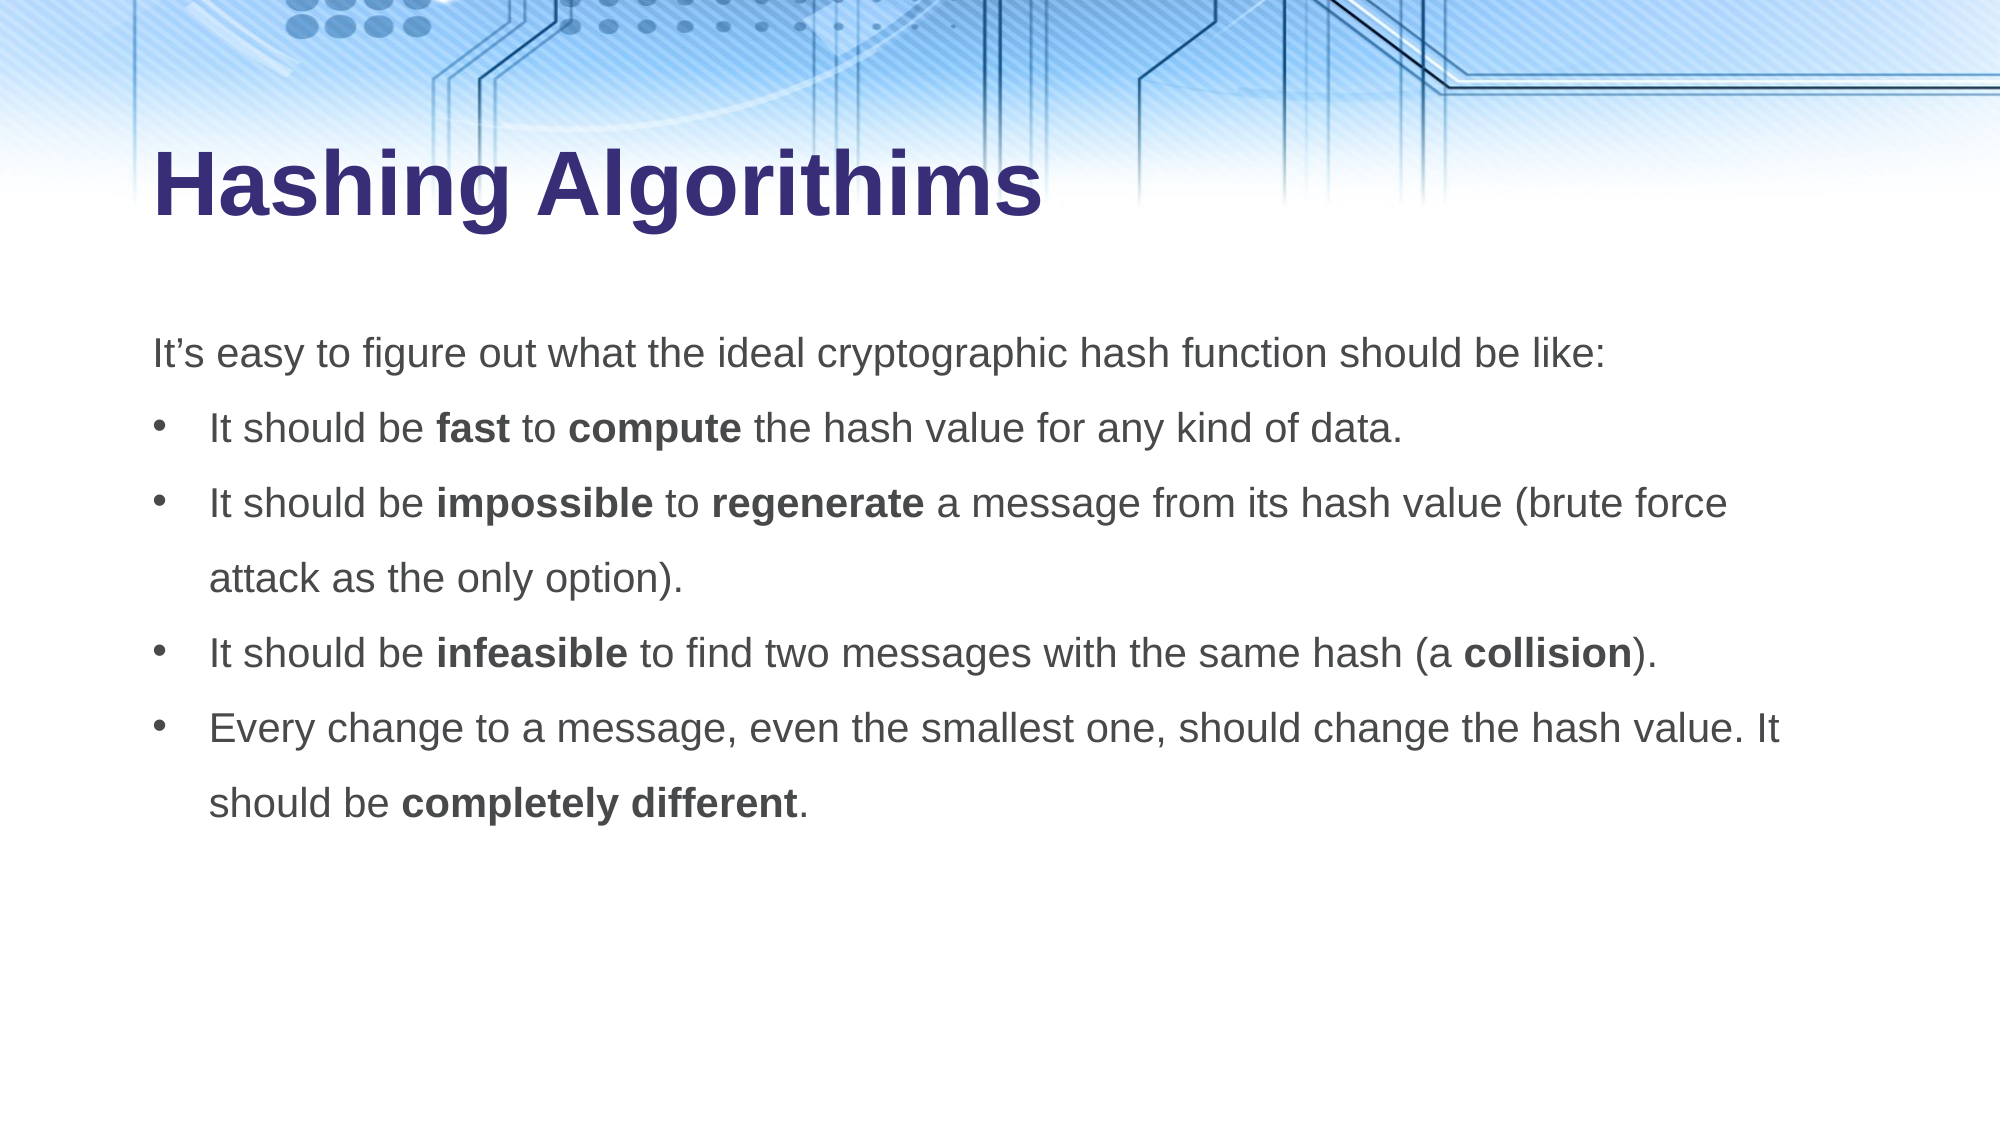

# Hashing Algorithims
It’s easy to figure out what the ideal cryptographic hash function should be like:
It should be fast to compute the hash value for any kind of data.
It should be impossible to regenerate a message from its hash value (brute force attack as the only option).
It should be infeasible to find two messages with the same hash (a collision).
Every change to a message, even the smallest one, should change the hash value. It should be completely different.